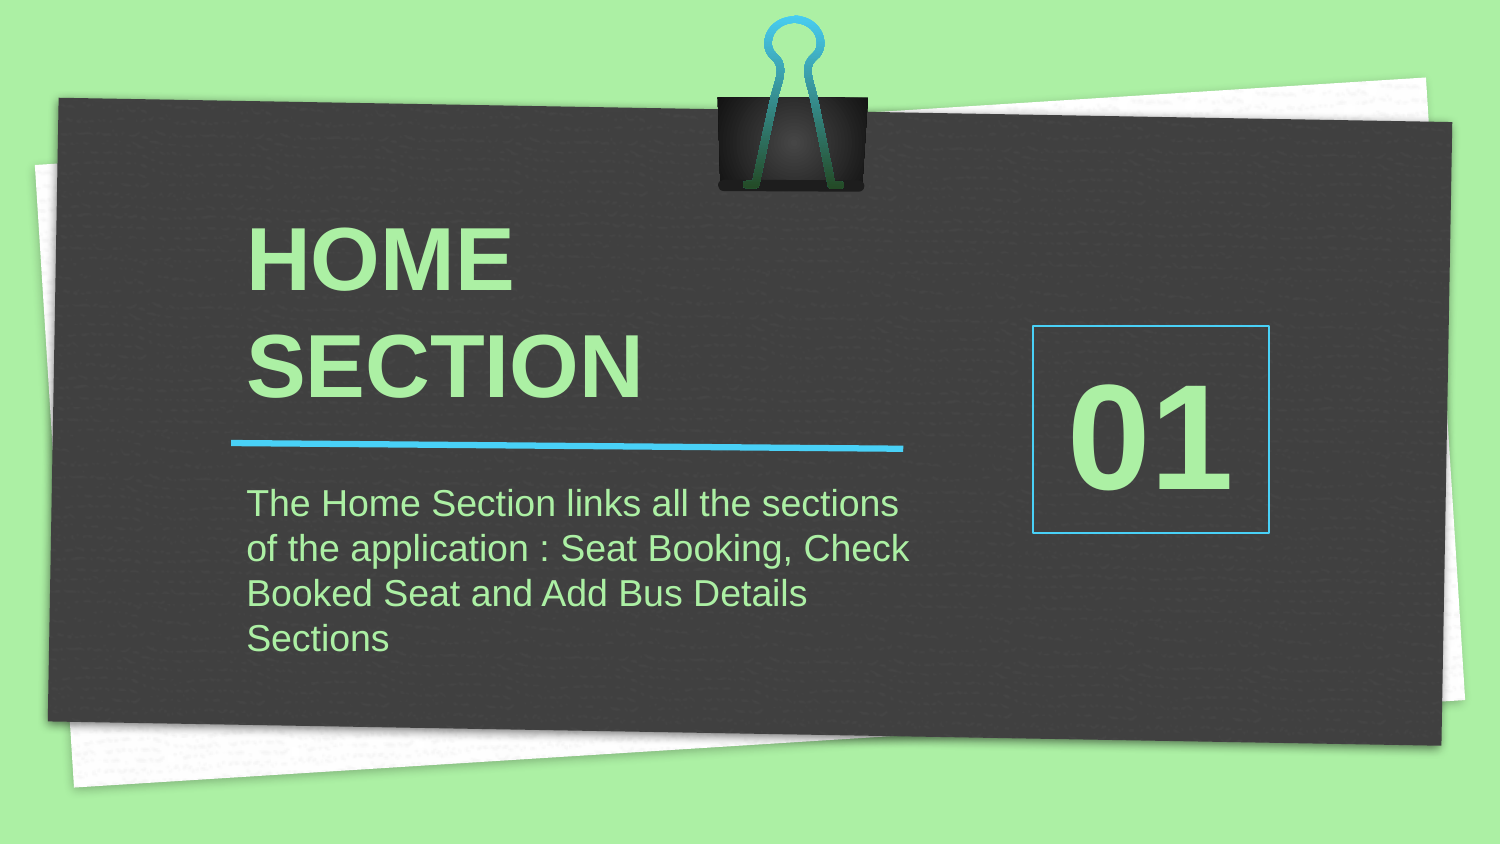

# HOME SECTION
01
The Home Section links all the sections of the application : Seat Booking, Check Booked Seat and Add Bus Details Sections